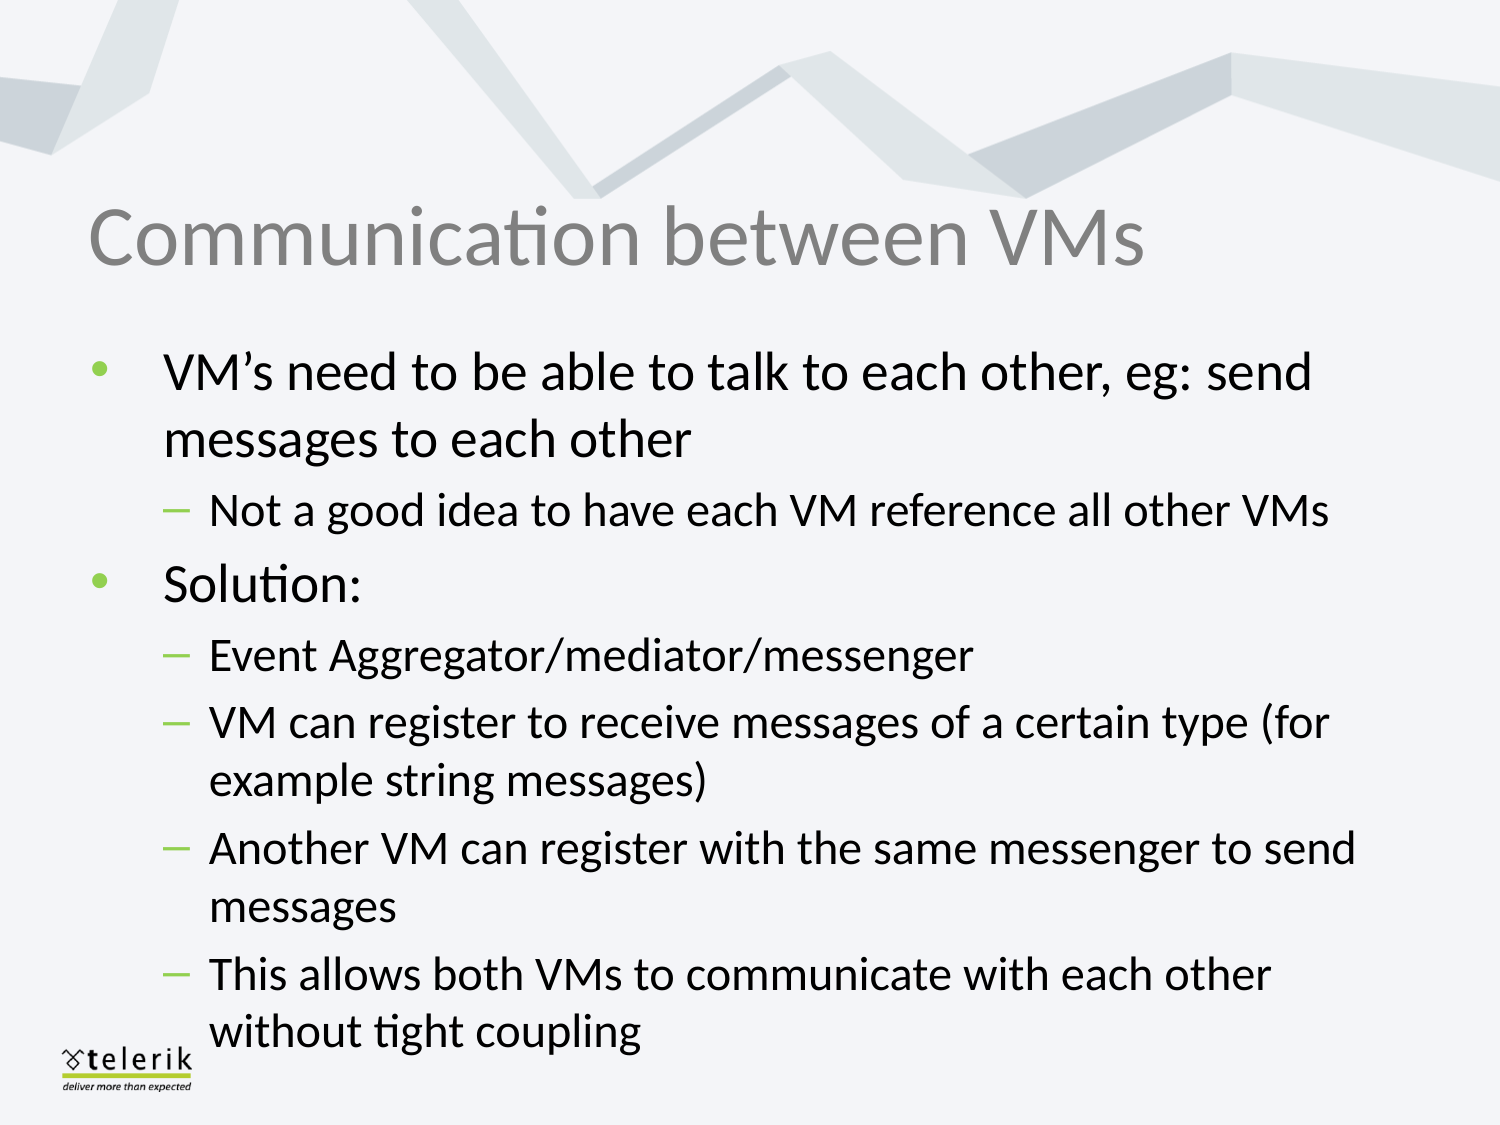

# Communication between VMs
VM’s need to be able to talk to each other, eg: send messages to each other
Not a good idea to have each VM reference all other VMs
Solution:
Event Aggregator/mediator/messenger
VM can register to receive messages of a certain type (for example string messages)
Another VM can register with the same messenger to send messages
This allows both VMs to communicate with each other without tight coupling